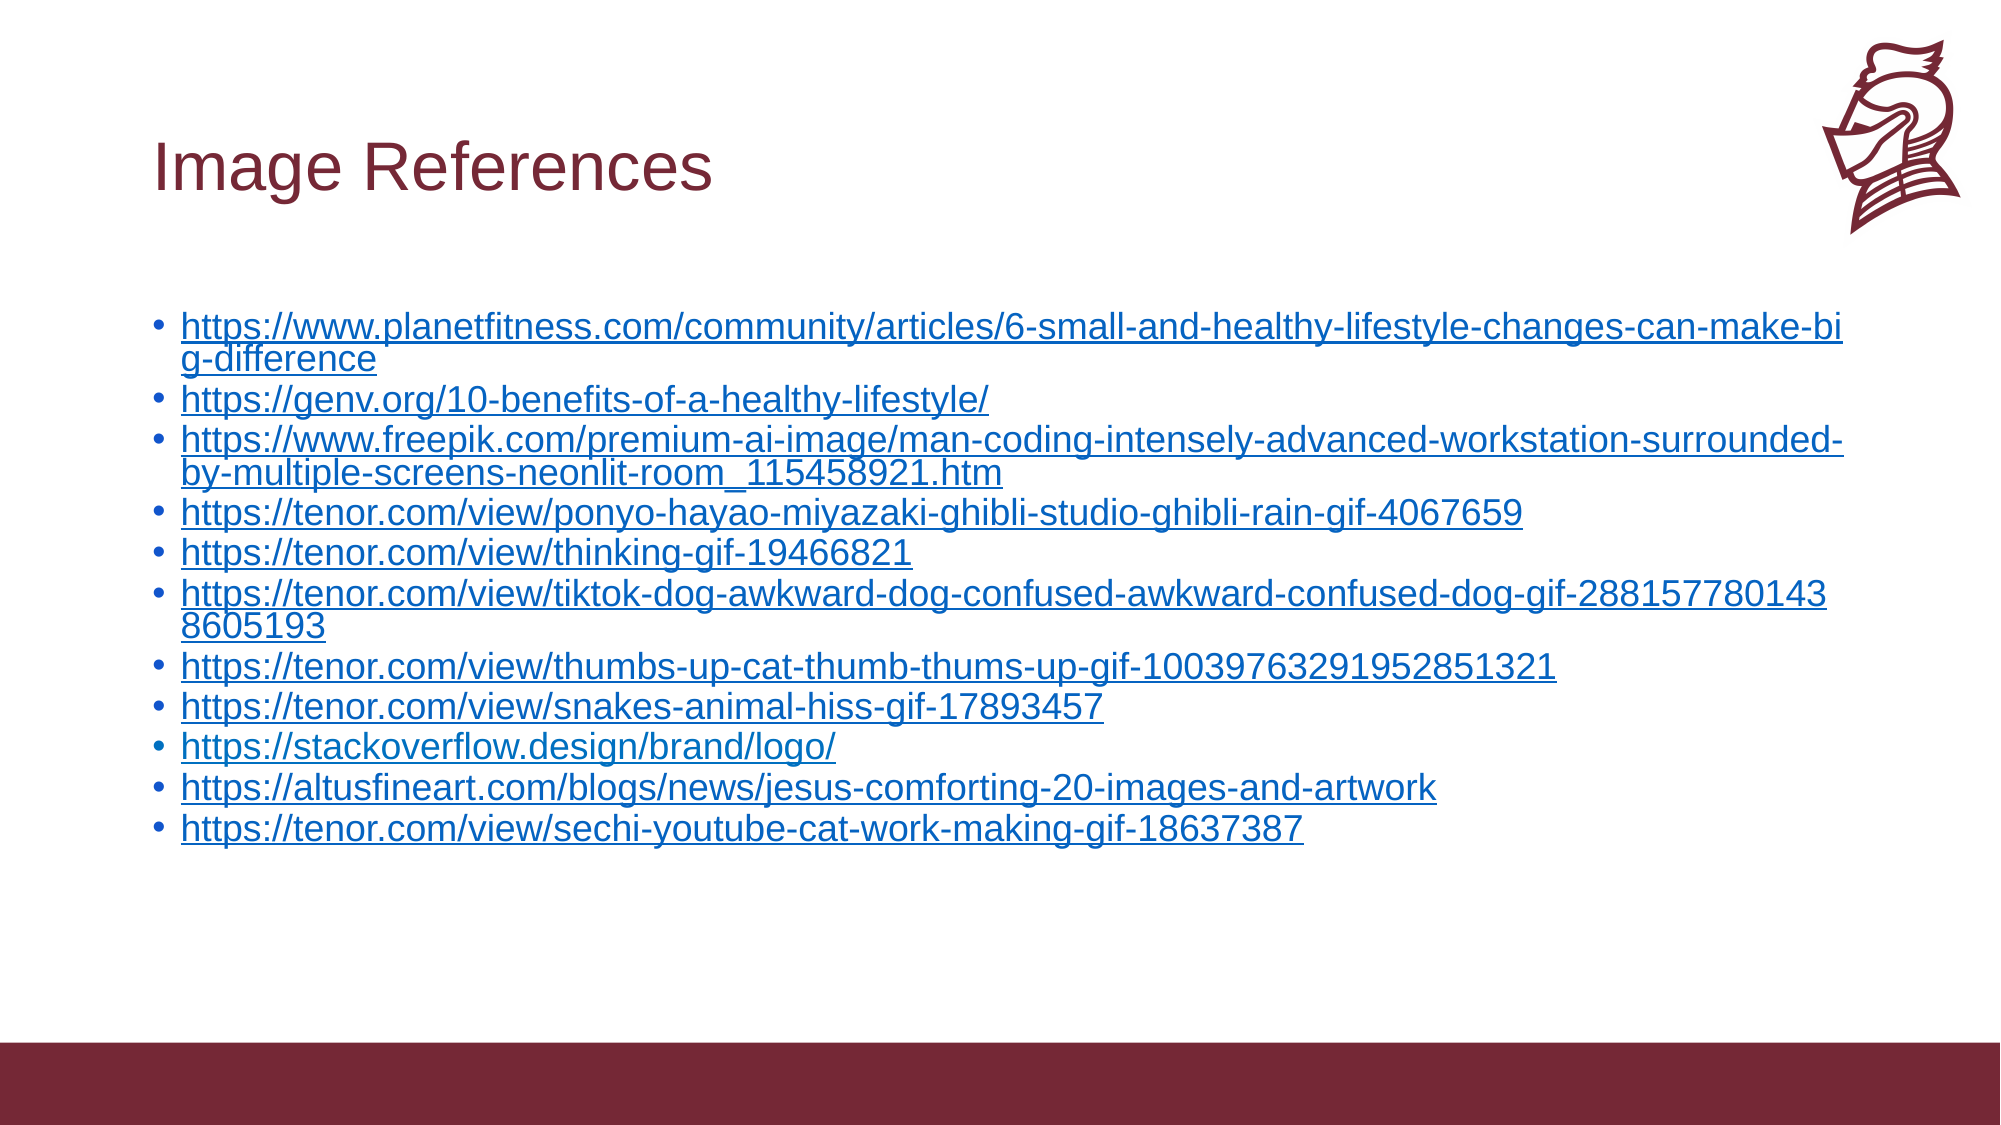

# Image References
https://www.planetfitness.com/community/articles/6-small-and-healthy-lifestyle-changes-can-make-big-difference
https://genv.org/10-benefits-of-a-healthy-lifestyle/
https://www.freepik.com/premium-ai-image/man-coding-intensely-advanced-workstation-surrounded-by-multiple-screens-neonlit-room_115458921.htm
https://tenor.com/view/ponyo-hayao-miyazaki-ghibli-studio-ghibli-rain-gif-4067659
https://tenor.com/view/thinking-gif-19466821
https://tenor.com/view/tiktok-dog-awkward-dog-confused-awkward-confused-dog-gif-2881577801438605193
https://tenor.com/view/thumbs-up-cat-thumb-thums-up-gif-10039763291952851321
https://tenor.com/view/snakes-animal-hiss-gif-17893457
https://stackoverflow.design/brand/logo/
https://altusfineart.com/blogs/news/jesus-comforting-20-images-and-artwork
https://tenor.com/view/sechi-youtube-cat-work-making-gif-18637387